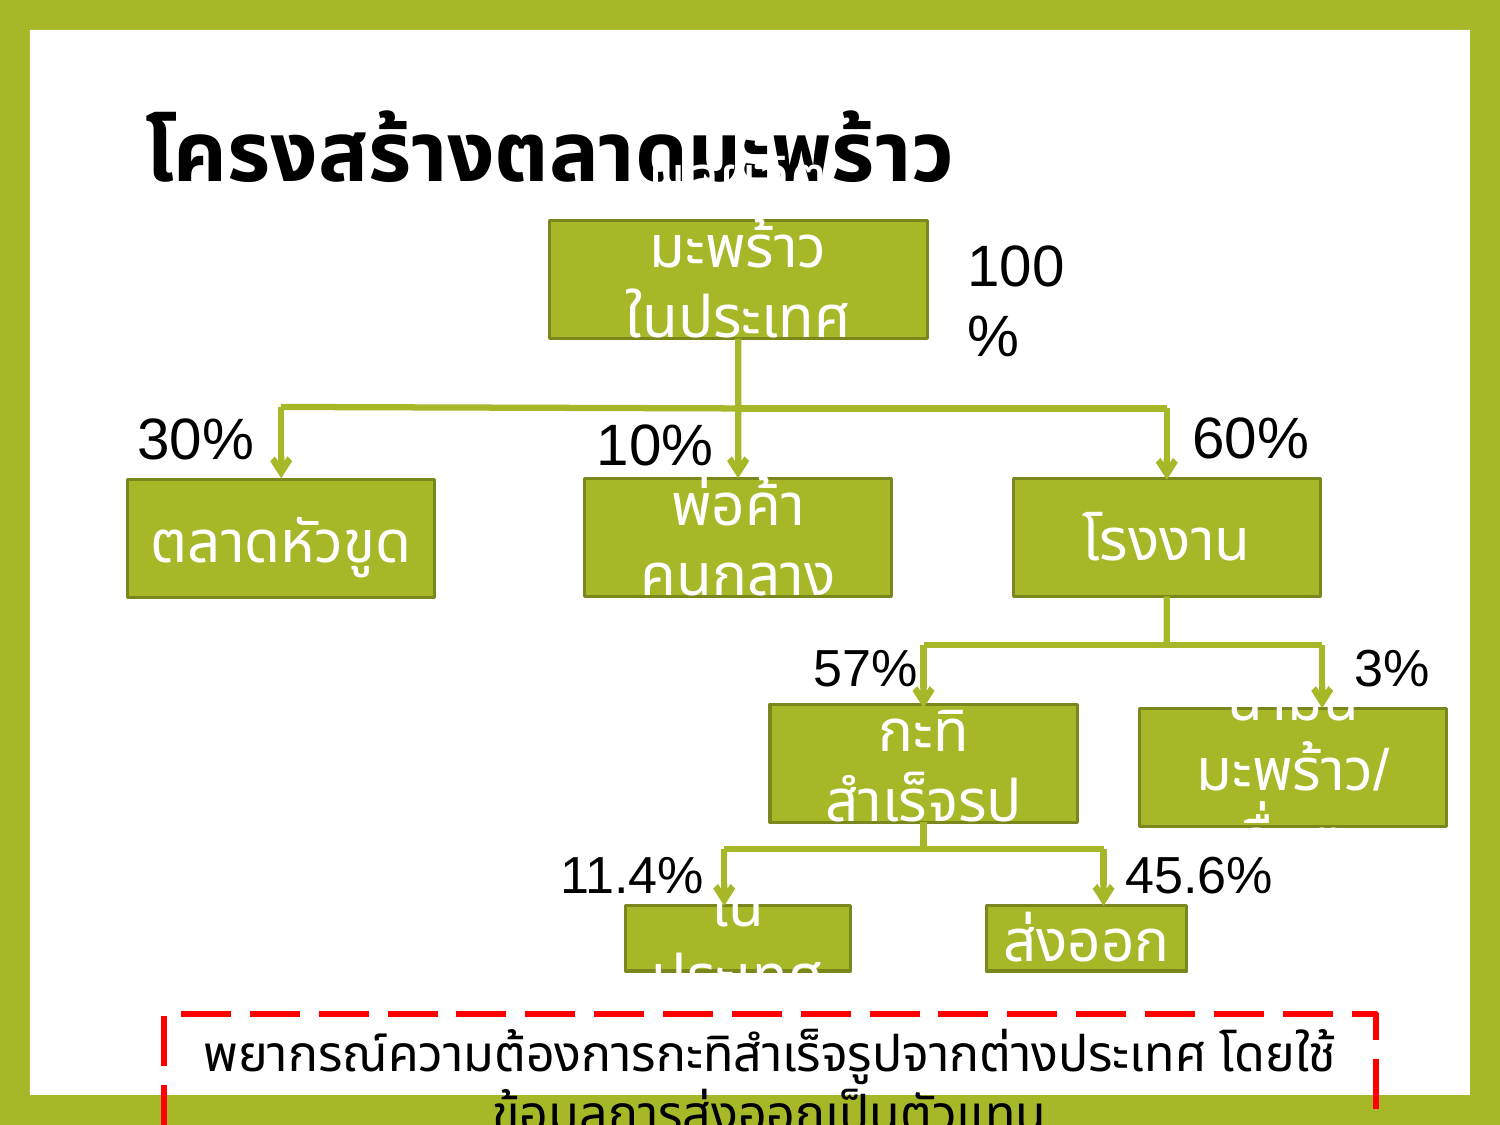

# โครงสร้างตลาดมะพร้าว
ผลผลิตมะพร้าว
ในประเทศทั้งหมด
100%
60%
30%
10%
พ่อค้าคนกลาง
โรงงาน
ตลาดหัวขูด
57%
3%
กะทิสำเร็จรูป
น้ำมันมะพร้าว/อื่นๆ
11.4%
45.6%
ในประเทศ
ส่งออก
พยากรณ์ความต้องการกะทิสำเร็จรูปจากต่างประเทศ โดยใช้ข้อมูลการส่งออกเป็นตัวแทน